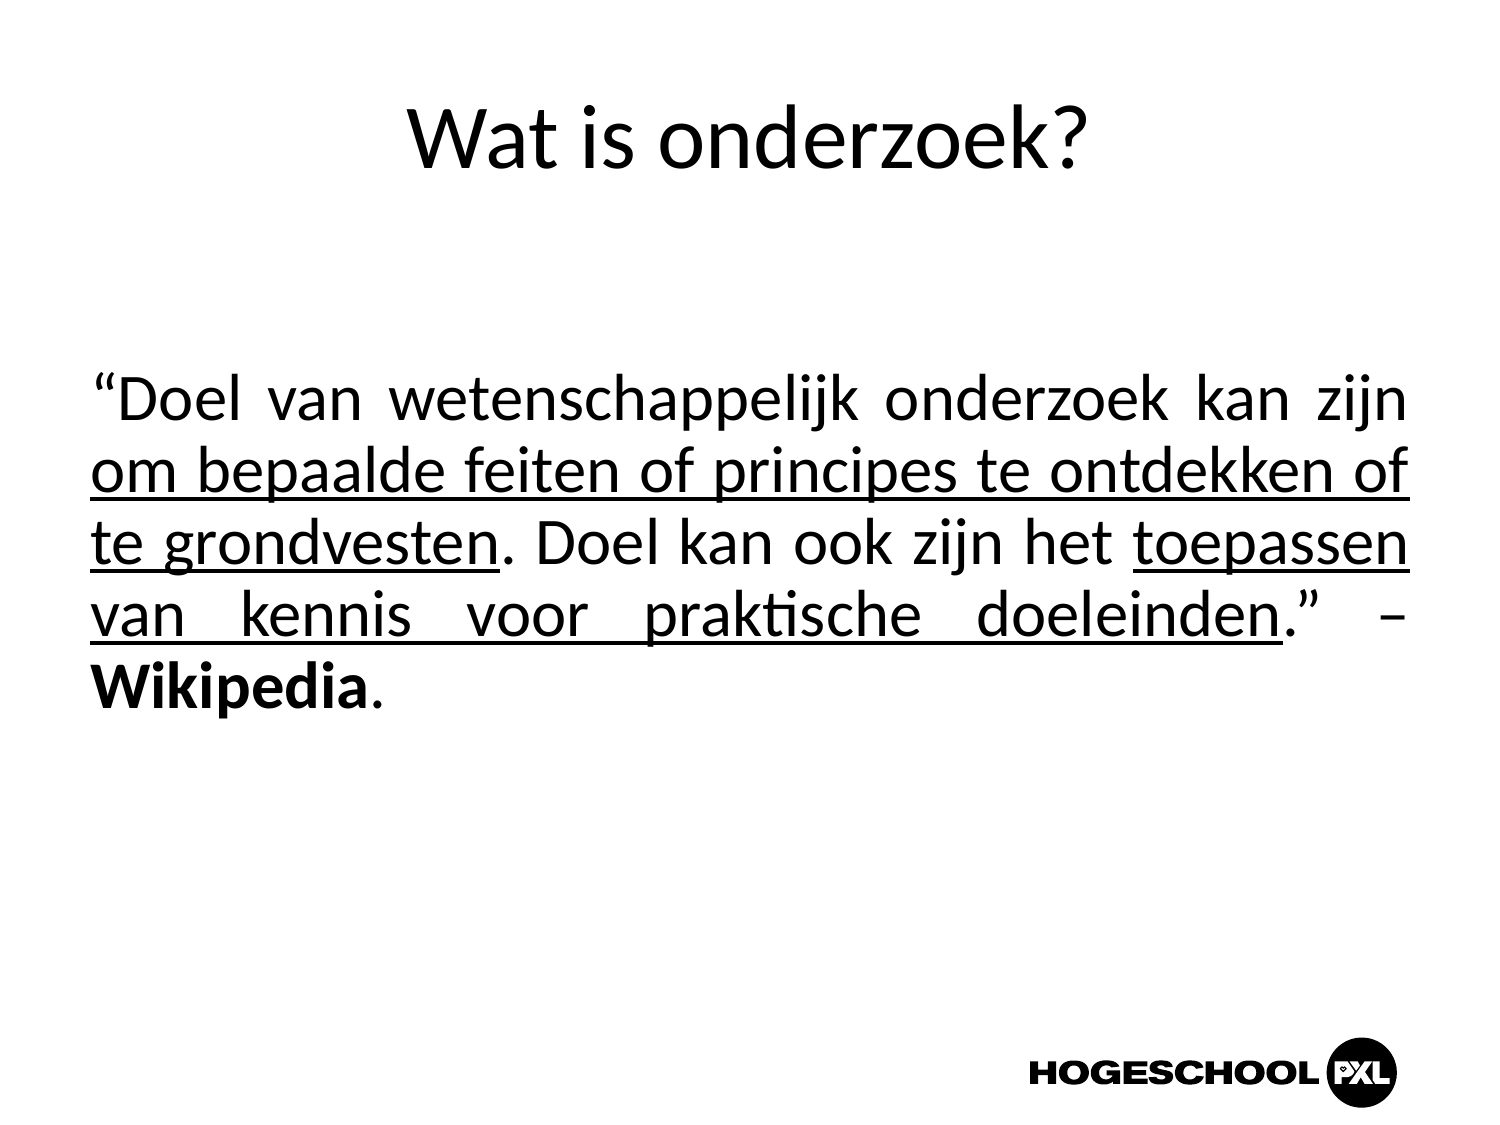

# Wat is onderzoek?

“Doel van wetenschappelijk onderzoek kan zijn om bepaalde feiten of principes te ontdekken of te grondvesten. Doel kan ook zijn het toepassen van kennis voor praktische doeleinden.” – Wikipedia.